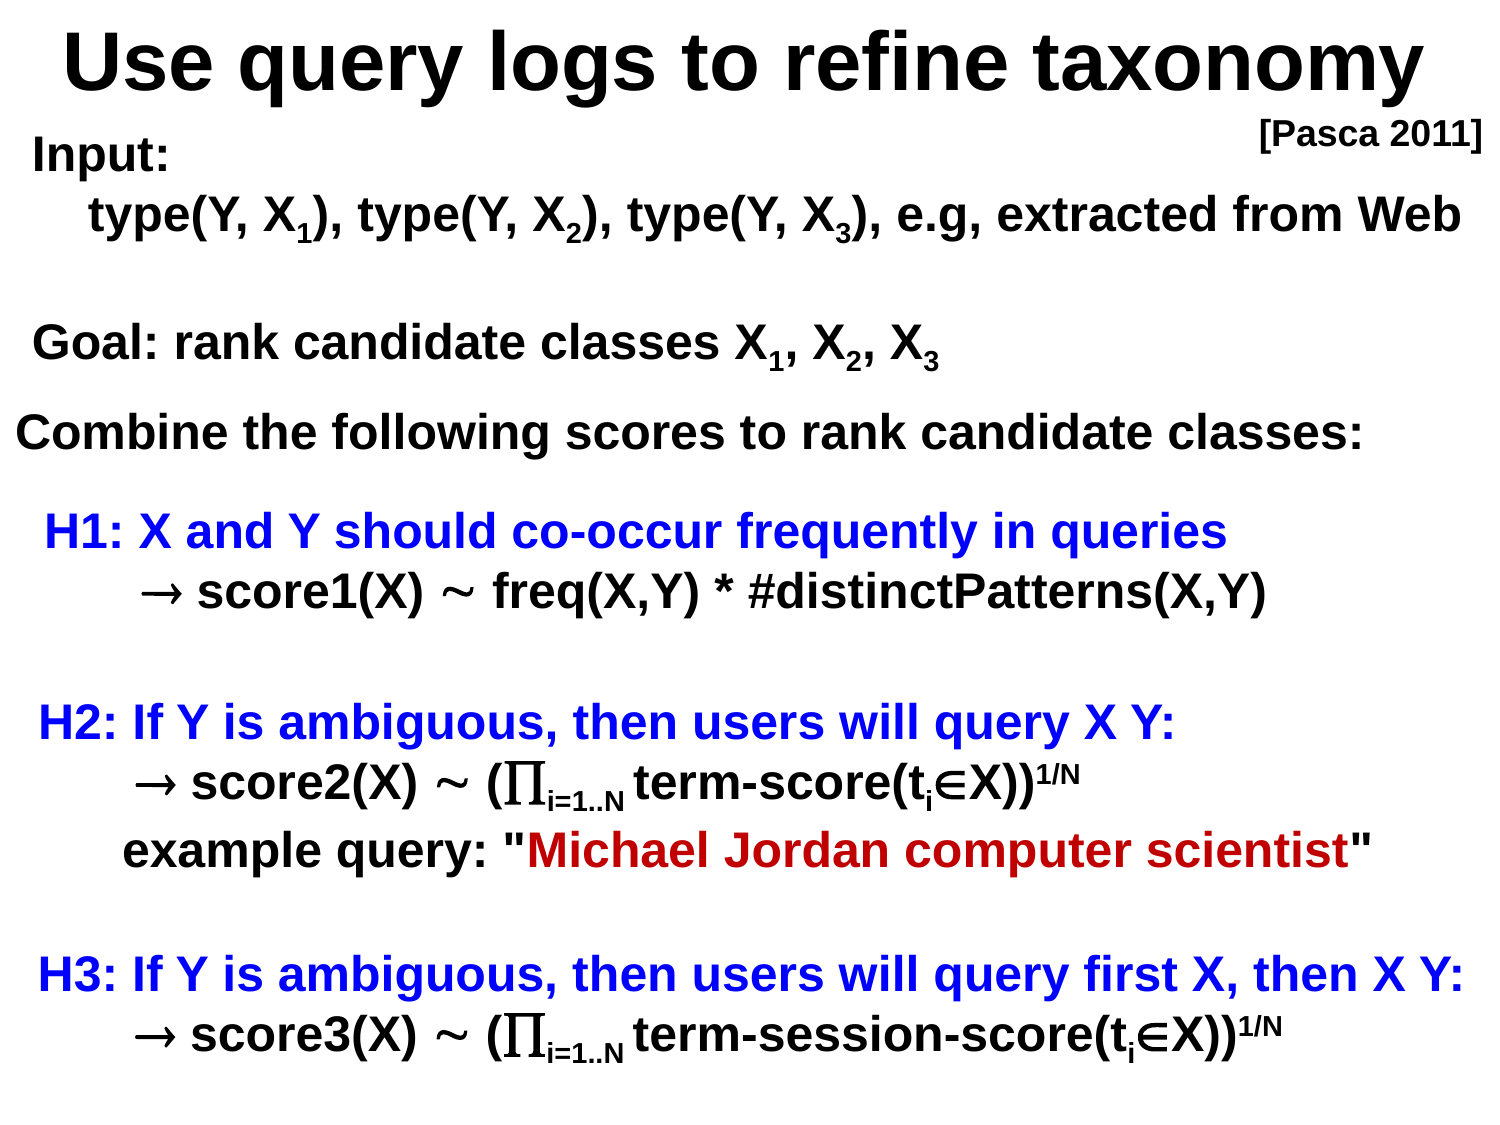

# Use query logs to refine taxonomy
[Pasca 2011]
Input:
    type(Y, X1), type(Y, X2), type(Y, X3), e.g, extracted from Web

Goal: rank candidate classes X1, X2, X3
Combine the following scores to rank candidate classes:
H1: X and Y should co-occur frequently in queries
       → score1(X) ∼ freq(X,Y) * #distinctPatterns(X,Y)
H2: If Y is ambiguous, then users will query X Y:
       → score2(X) ∼ (∏i=1..N term-score(ti∈X))1/N
      example query: "Michael Jordan computer scientist"
H3: If Y is ambiguous, then users will query first X, then X Y:
       → score3(X) ∼ (∏i=1..N term-session-score(ti∈X))1/N